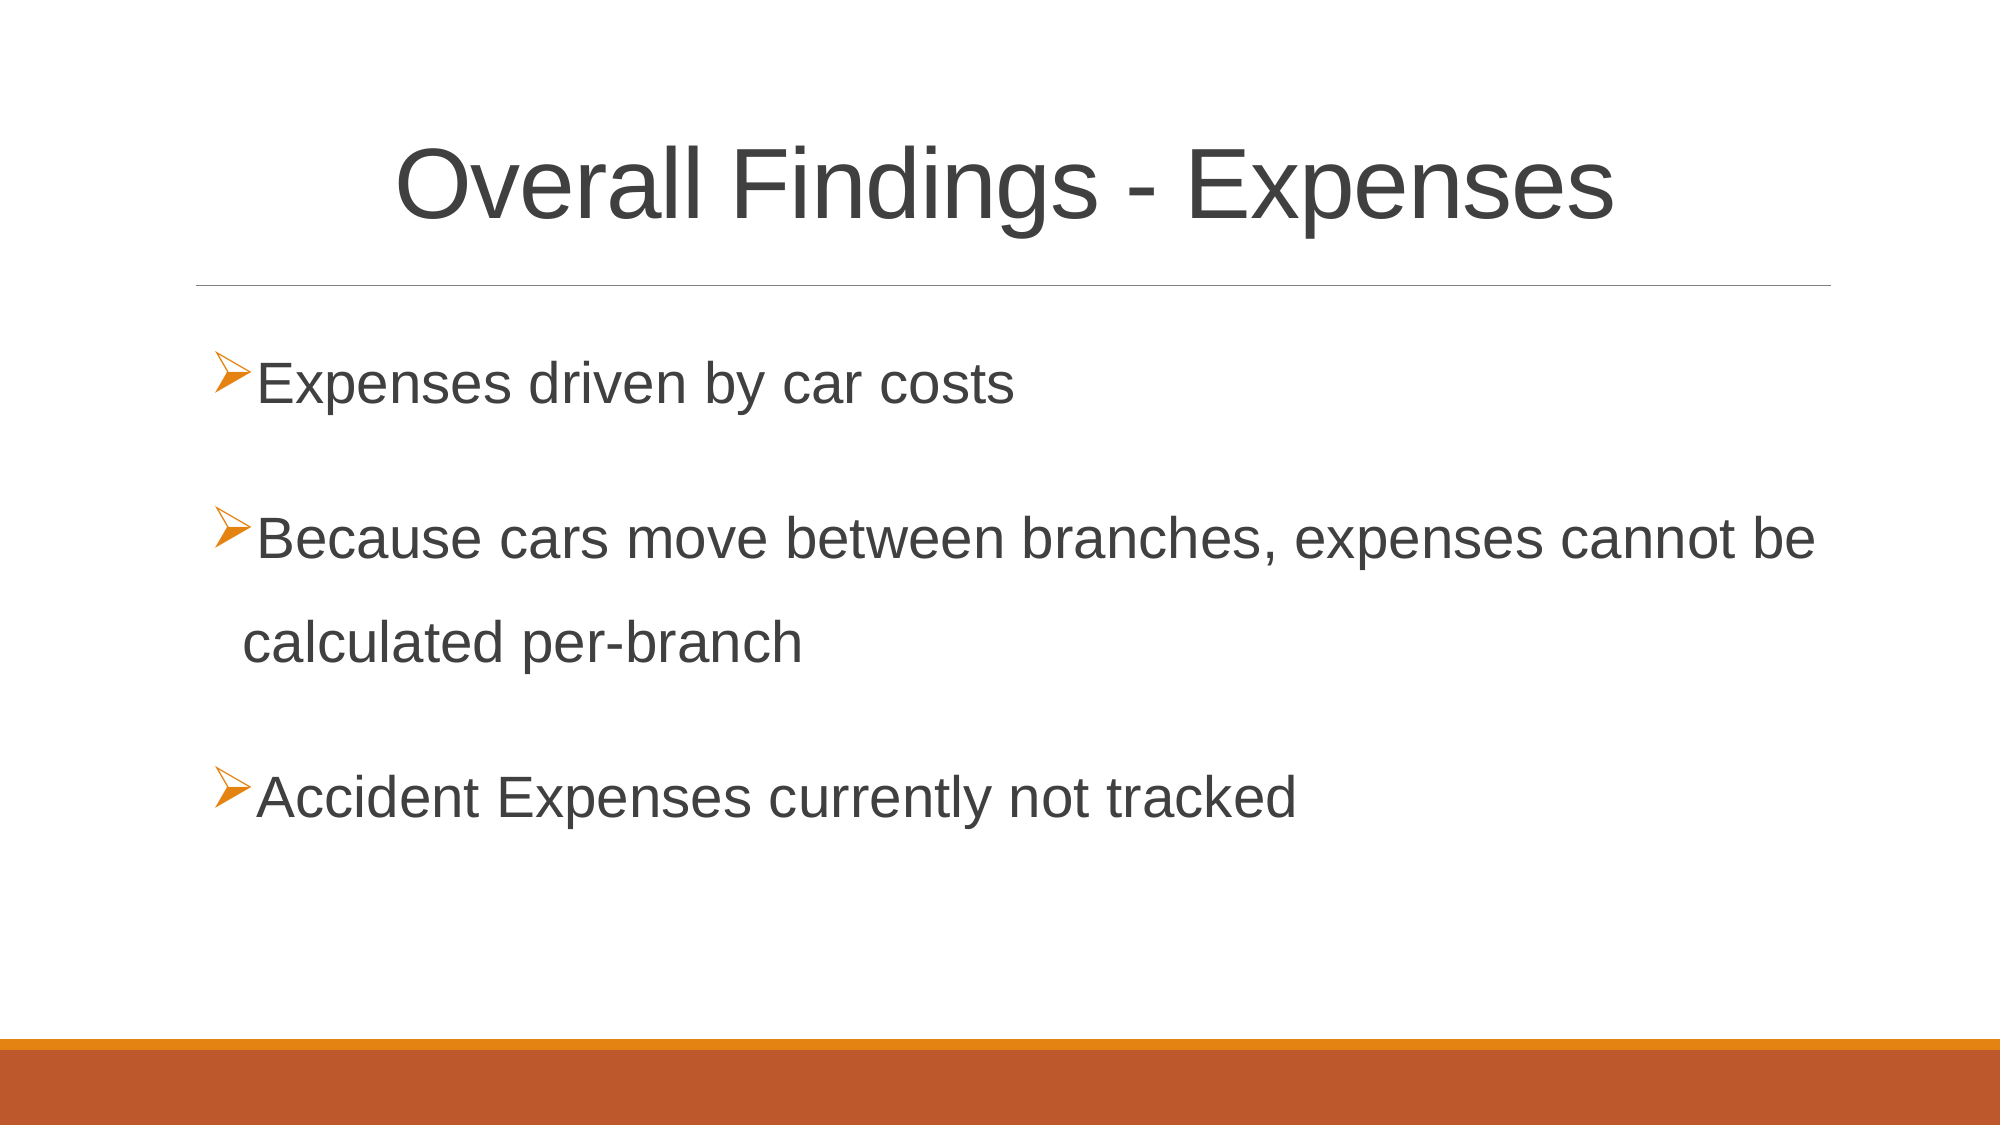

# Overall Findings - Expenses
Expenses driven by car costs
Because cars move between branches, expenses cannot be   calculated per-branch
Accident Expenses currently not tracked